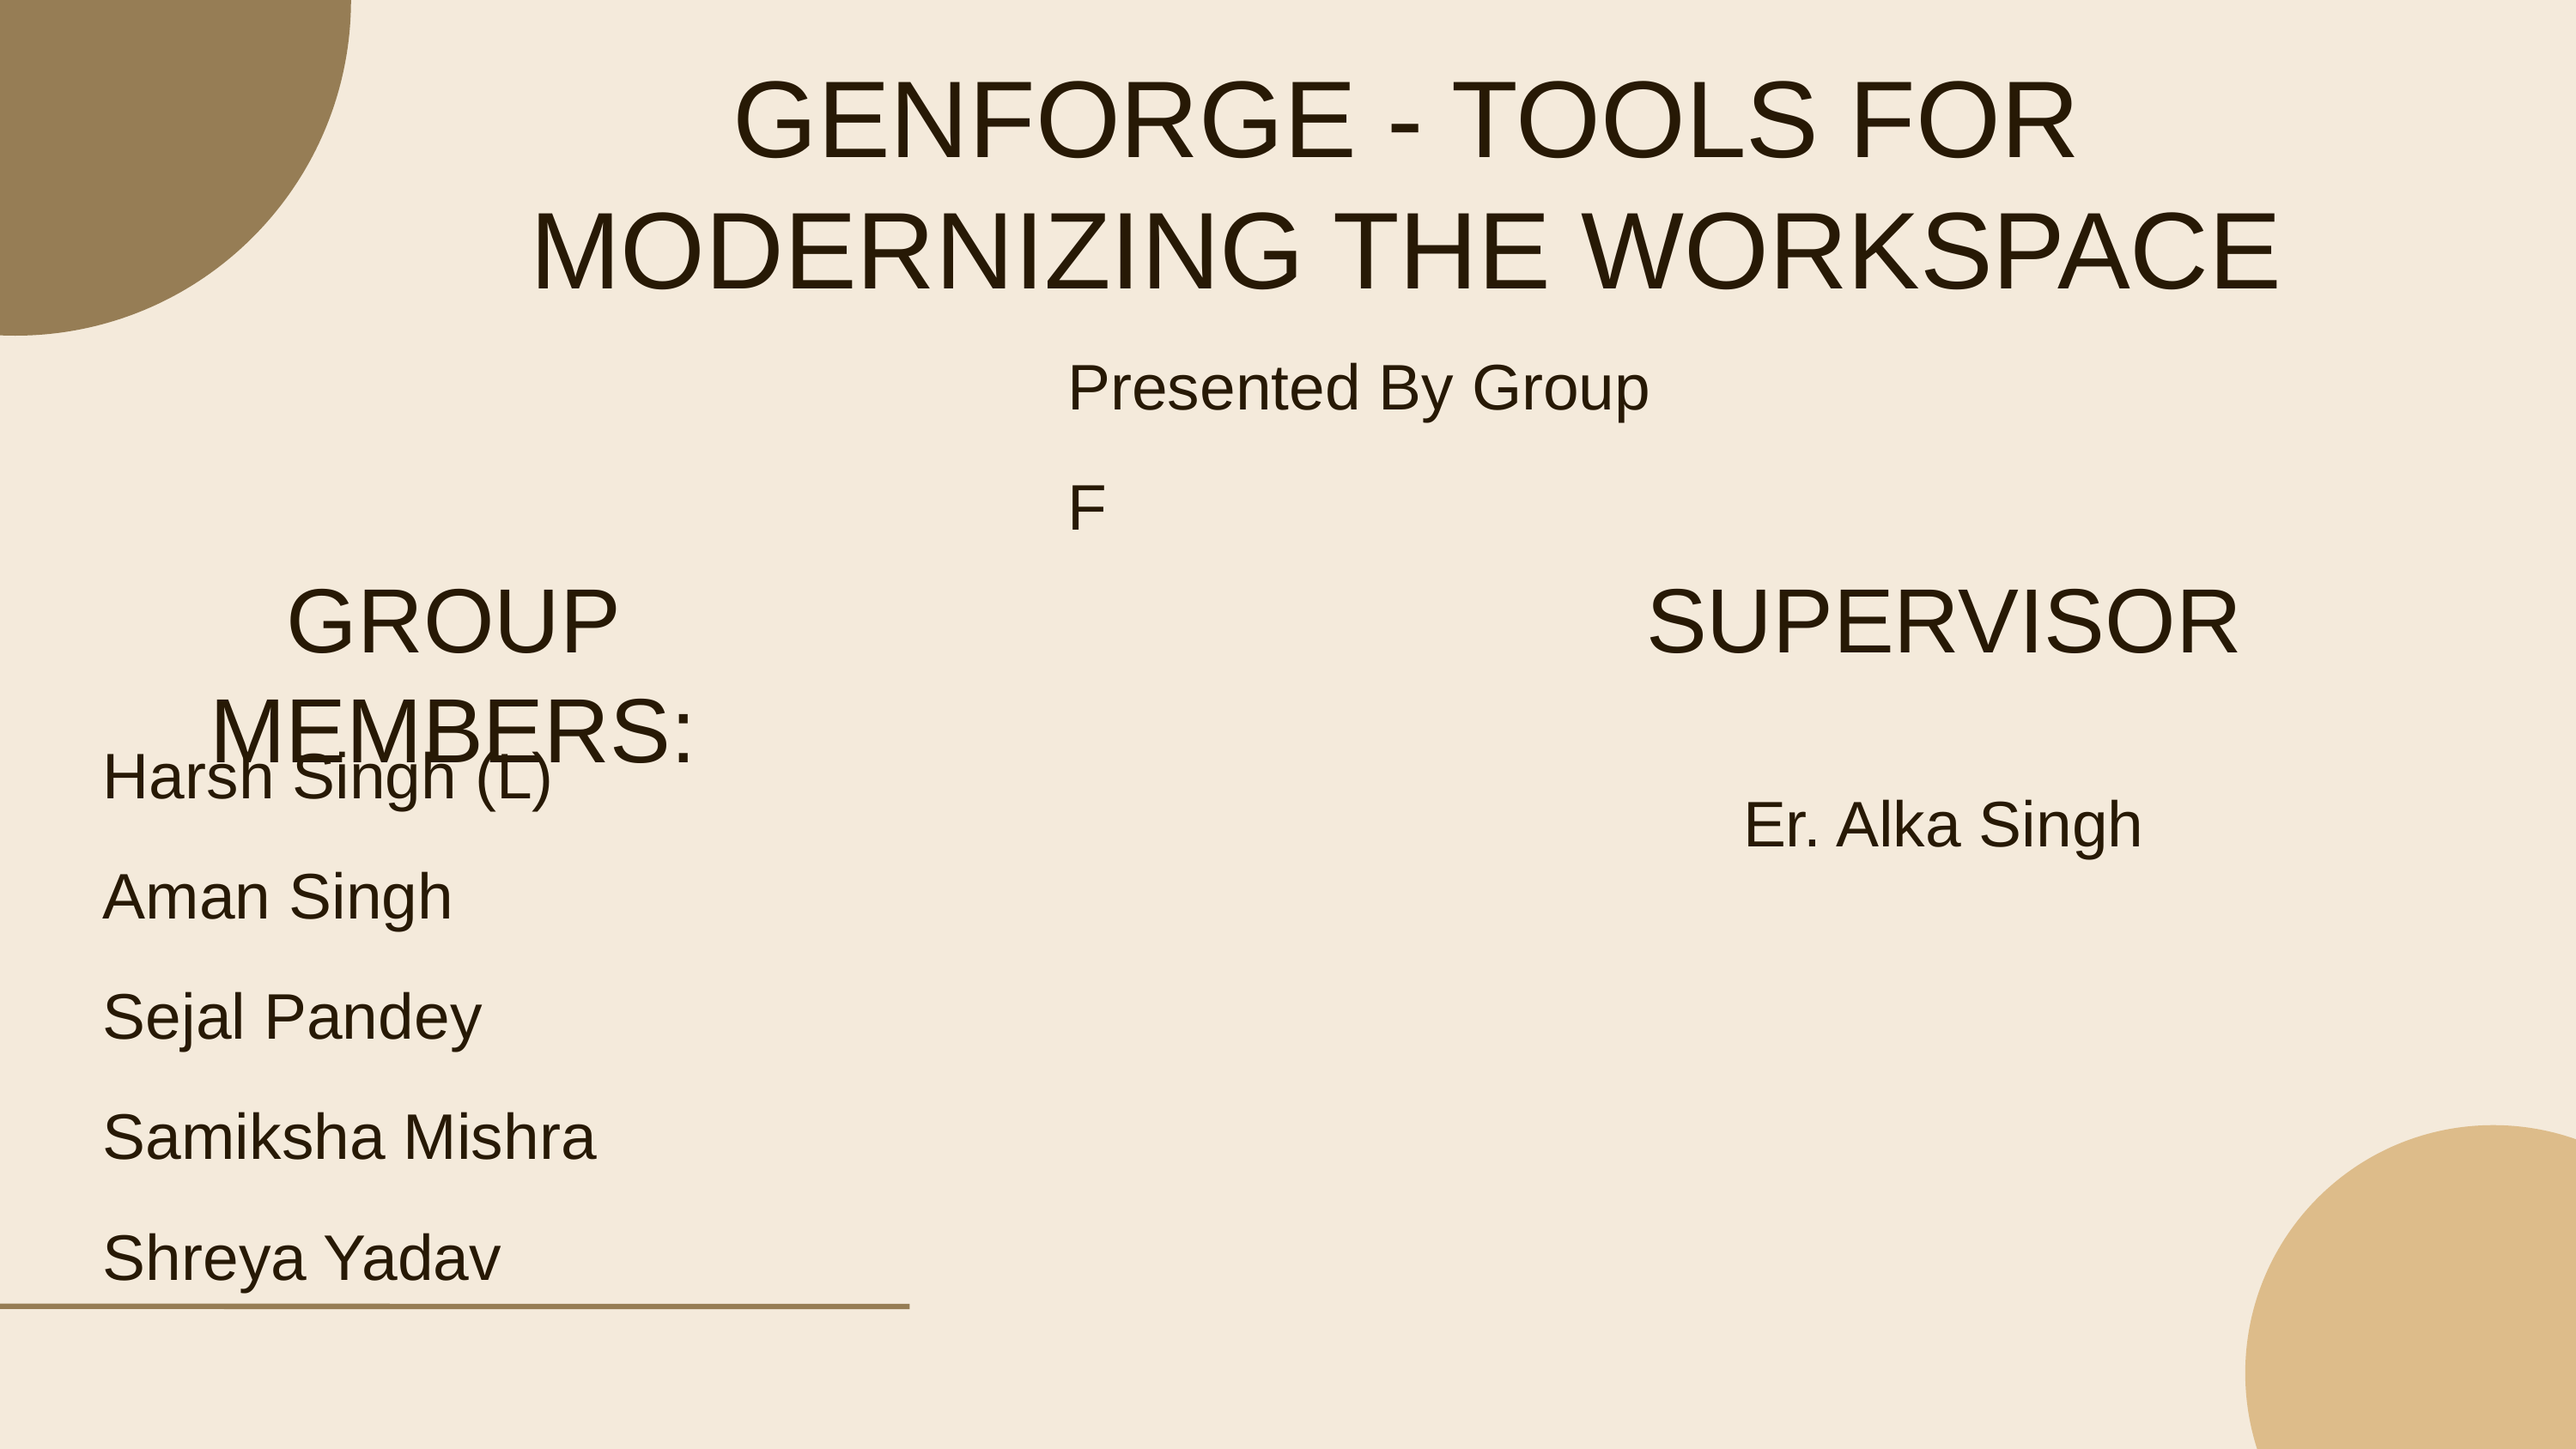

GENFORGE - TOOLS FOR MODERNIZING THE WORKSPACE
Presented By Group F
GROUP MEMBERS:
SUPERVISOR
Harsh Singh (L)
Aman Singh
Sejal Pandey
Samiksha Mishra
Shreya Yadav
Er. Alka Singh